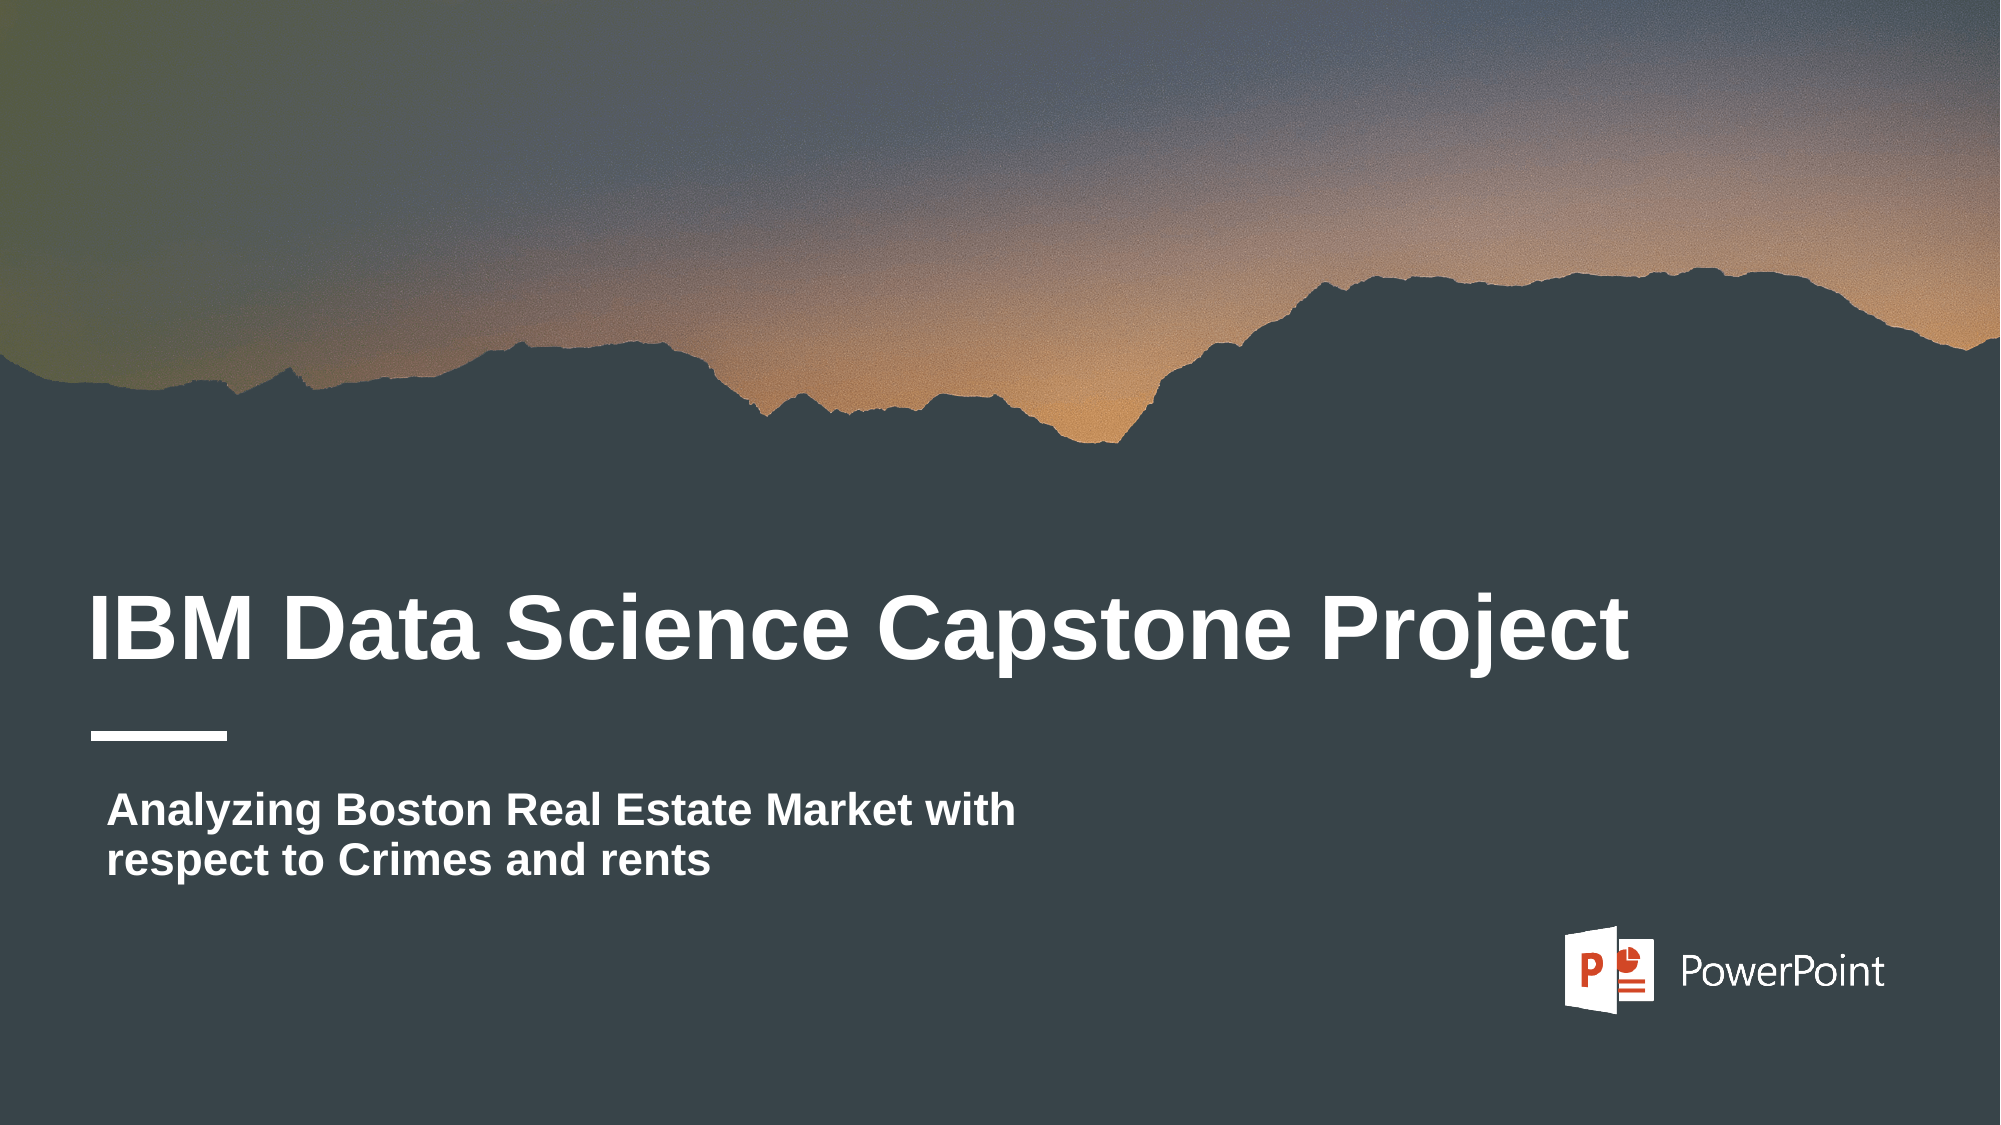

# IBM Data Science Capstone Project
Analyzing Boston Real Estate Market with respect to Crimes and rents